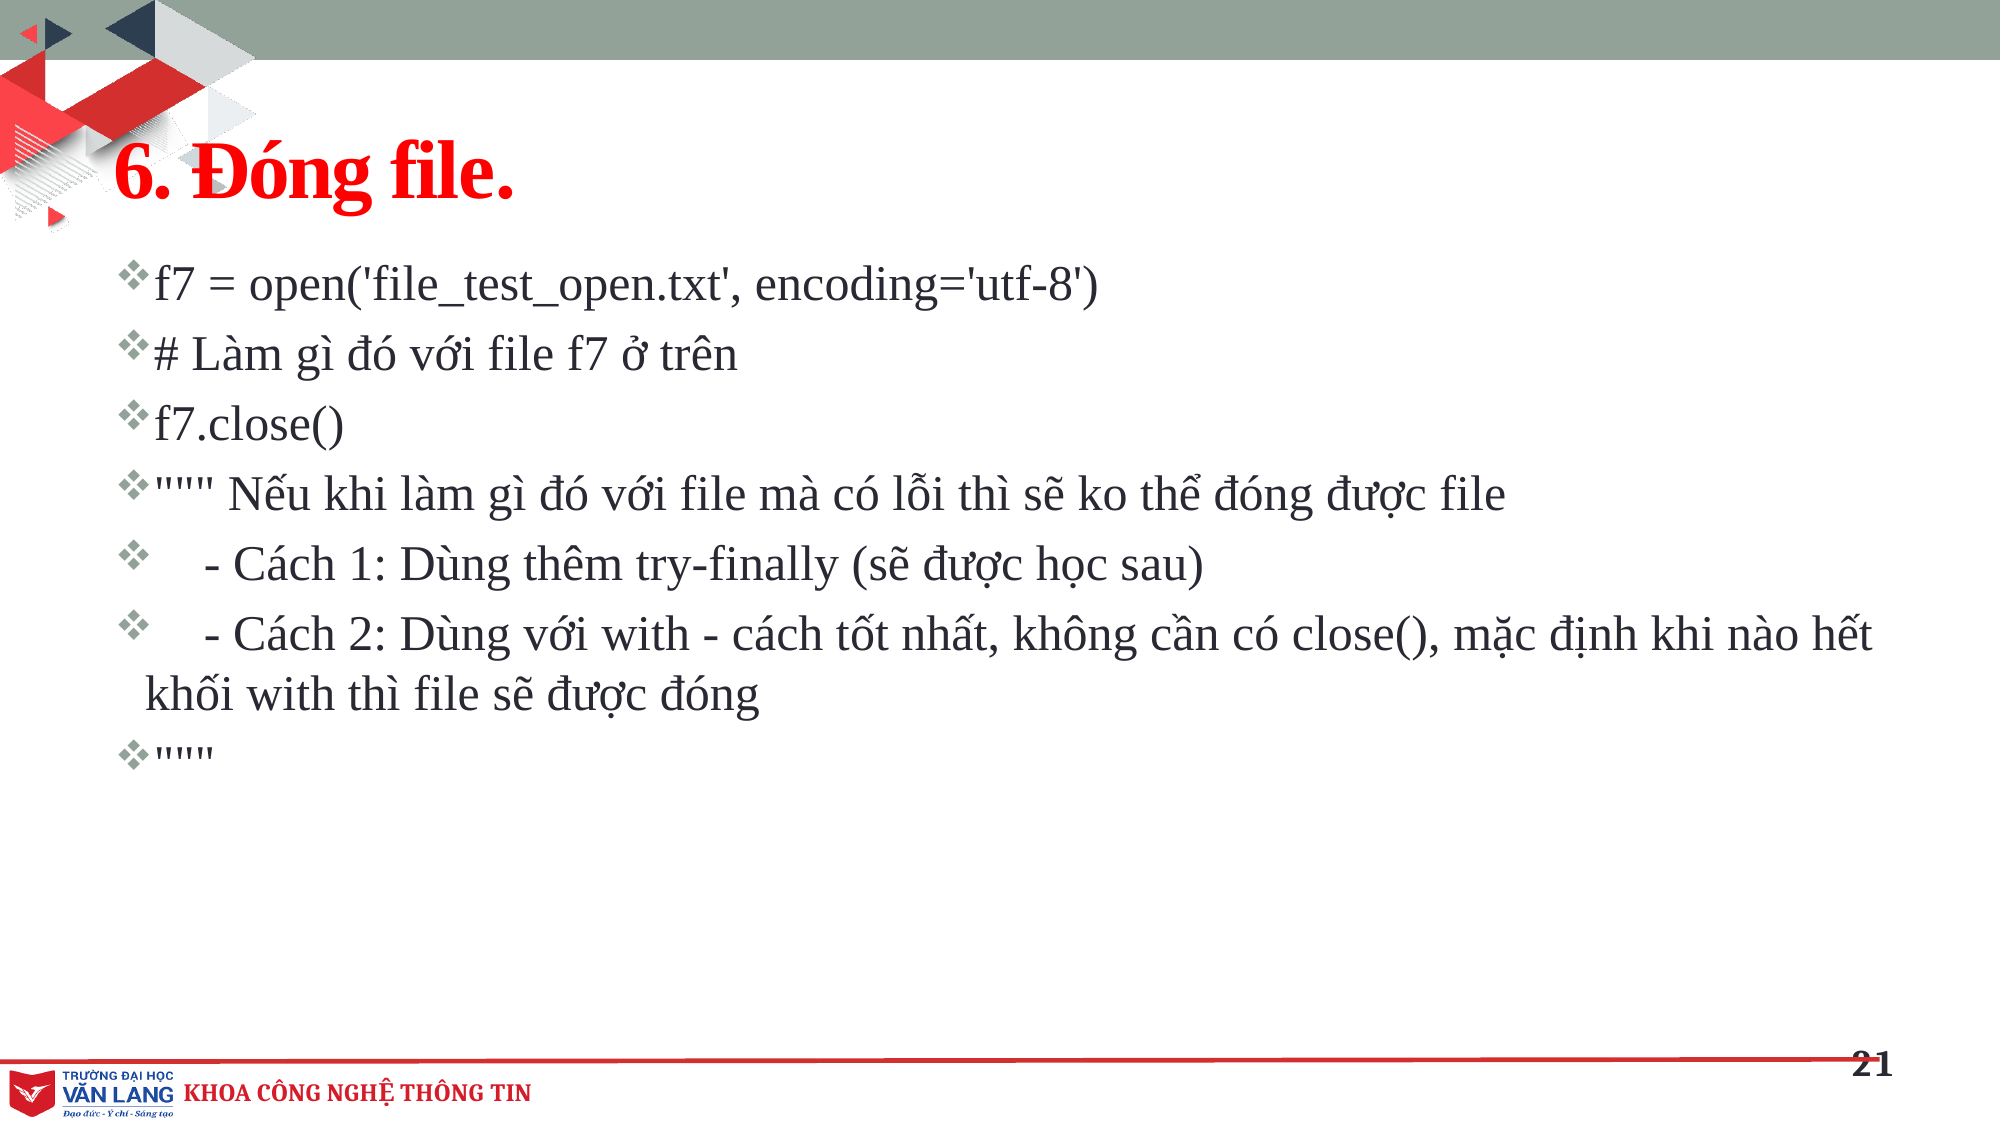

# 6. Đóng file.
f7 = open('file_test_open.txt', encoding='utf-8')
# Làm gì đó với file f7 ở trên
f7.close()
""" Nếu khi làm gì đó với file mà có lỗi thì sẽ ko thể đóng được file
    - Cách 1: Dùng thêm try-finally (sẽ được học sau)
    - Cách 2: Dùng với with - cách tốt nhất, không cần có close(), mặc định khi nào hết khối with thì file sẽ được đóng
"""